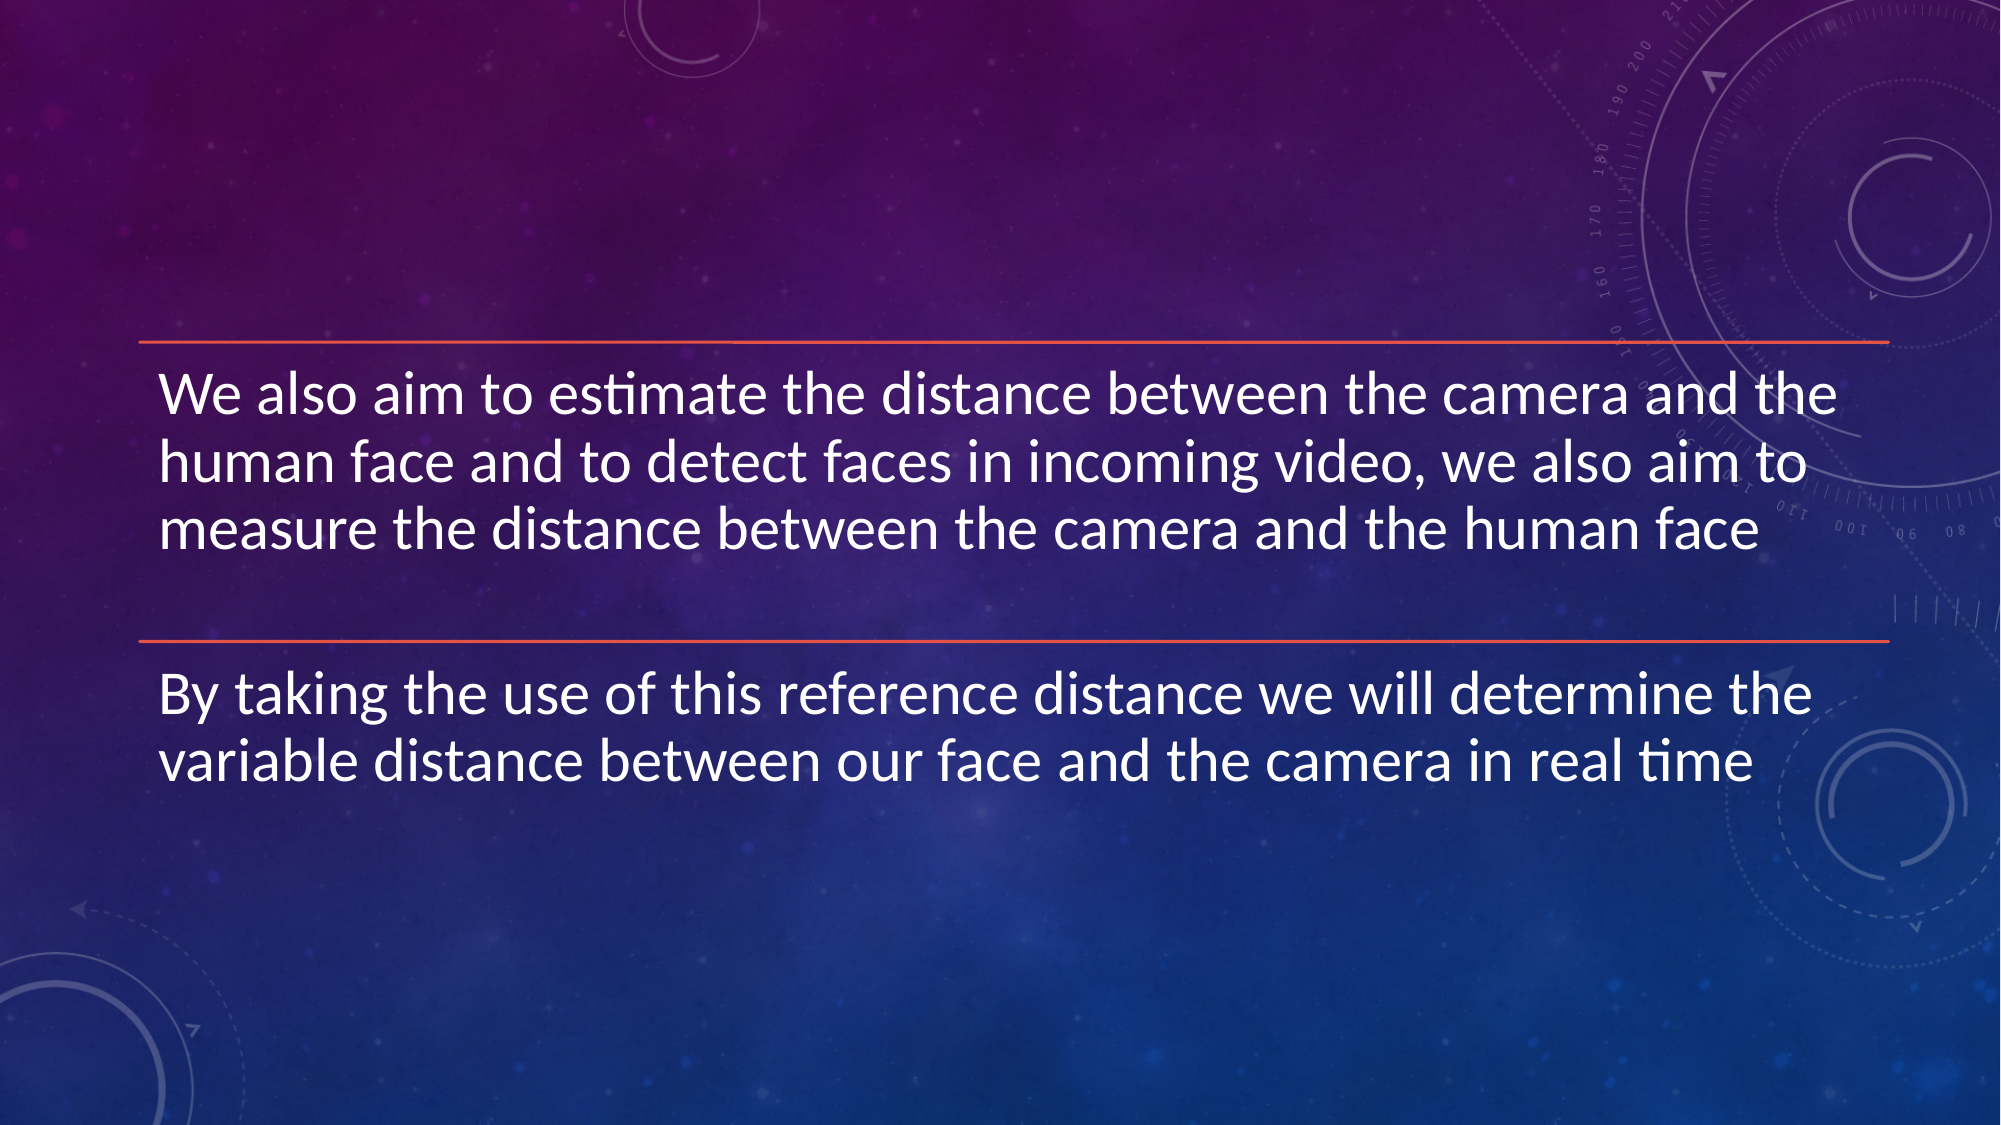

We also aim to estimate the distance between the camera and the human face and to detect faces in incoming video, we also aim to measure the distance between the camera and the human face
By taking the use of this reference distance we will determine the variable distance between our face and the camera in real time